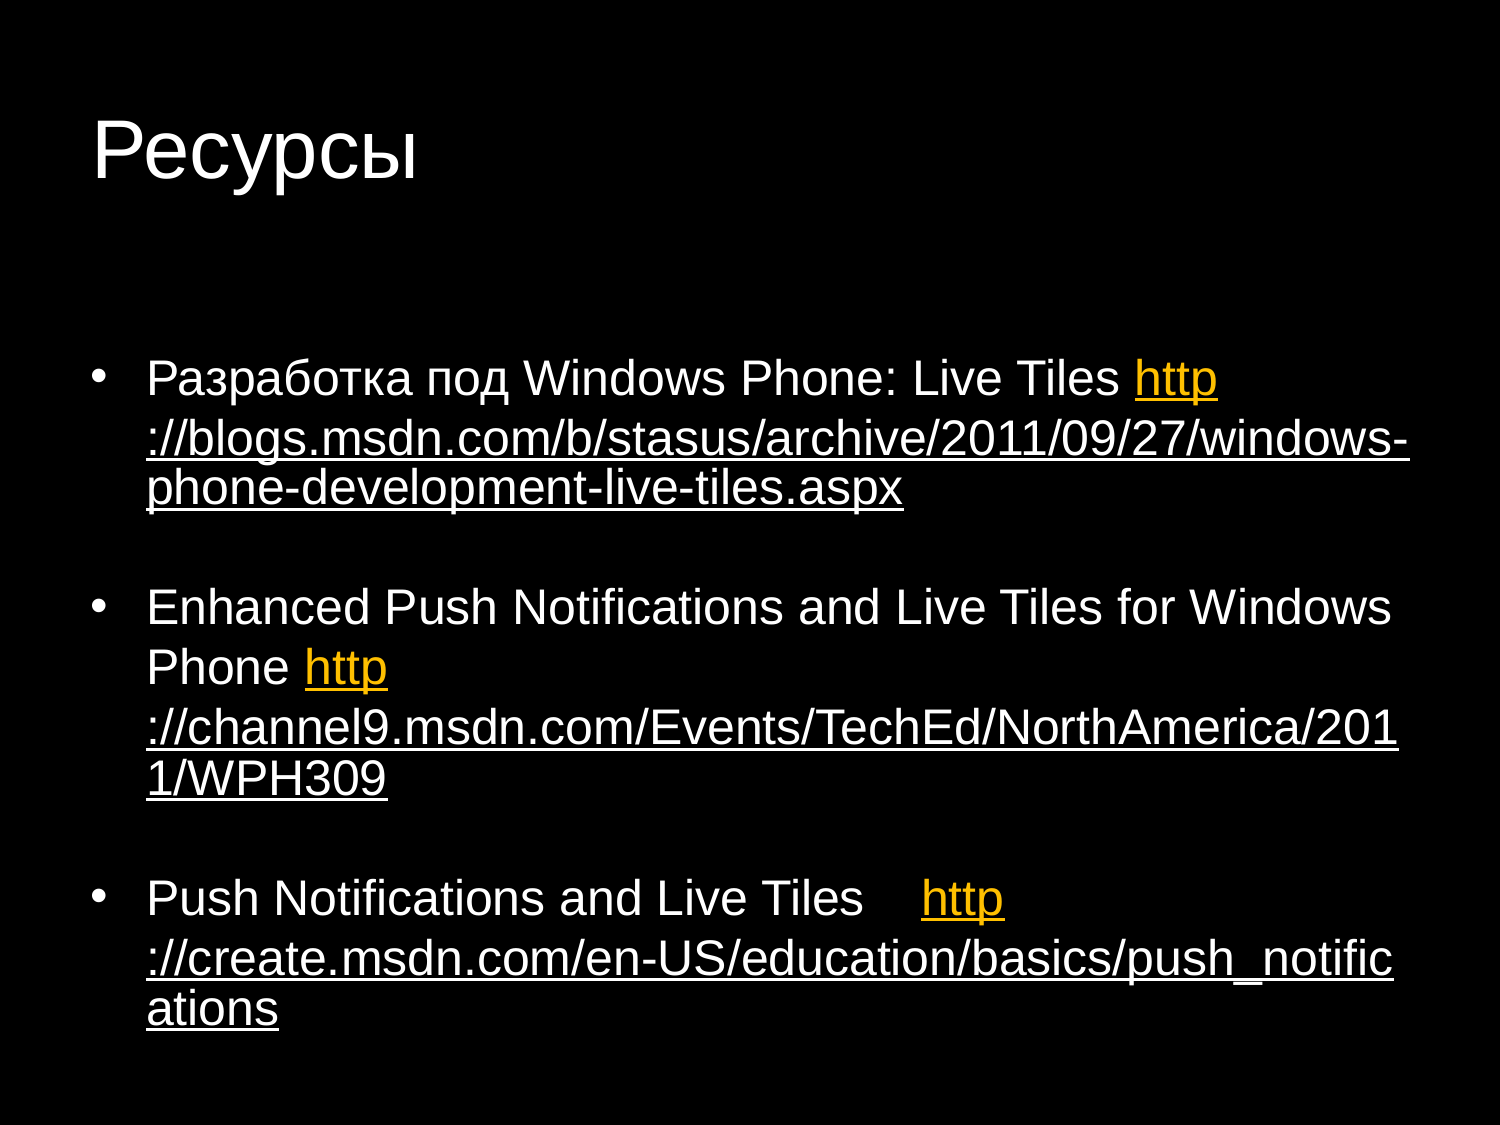

# Ресурсы
Разработка под Windows Phone: Live Tiles http://blogs.msdn.com/b/stasus/archive/2011/09/27/windows-phone-development-live-tiles.aspx
Enhanced Push Notifications and Live Tiles for Windows Phone http://channel9.msdn.com/Events/TechEd/NorthAmerica/2011/WPH309
Push Notifications and Live Tiles    http://create.msdn.com/en-US/education/basics/push_notifications